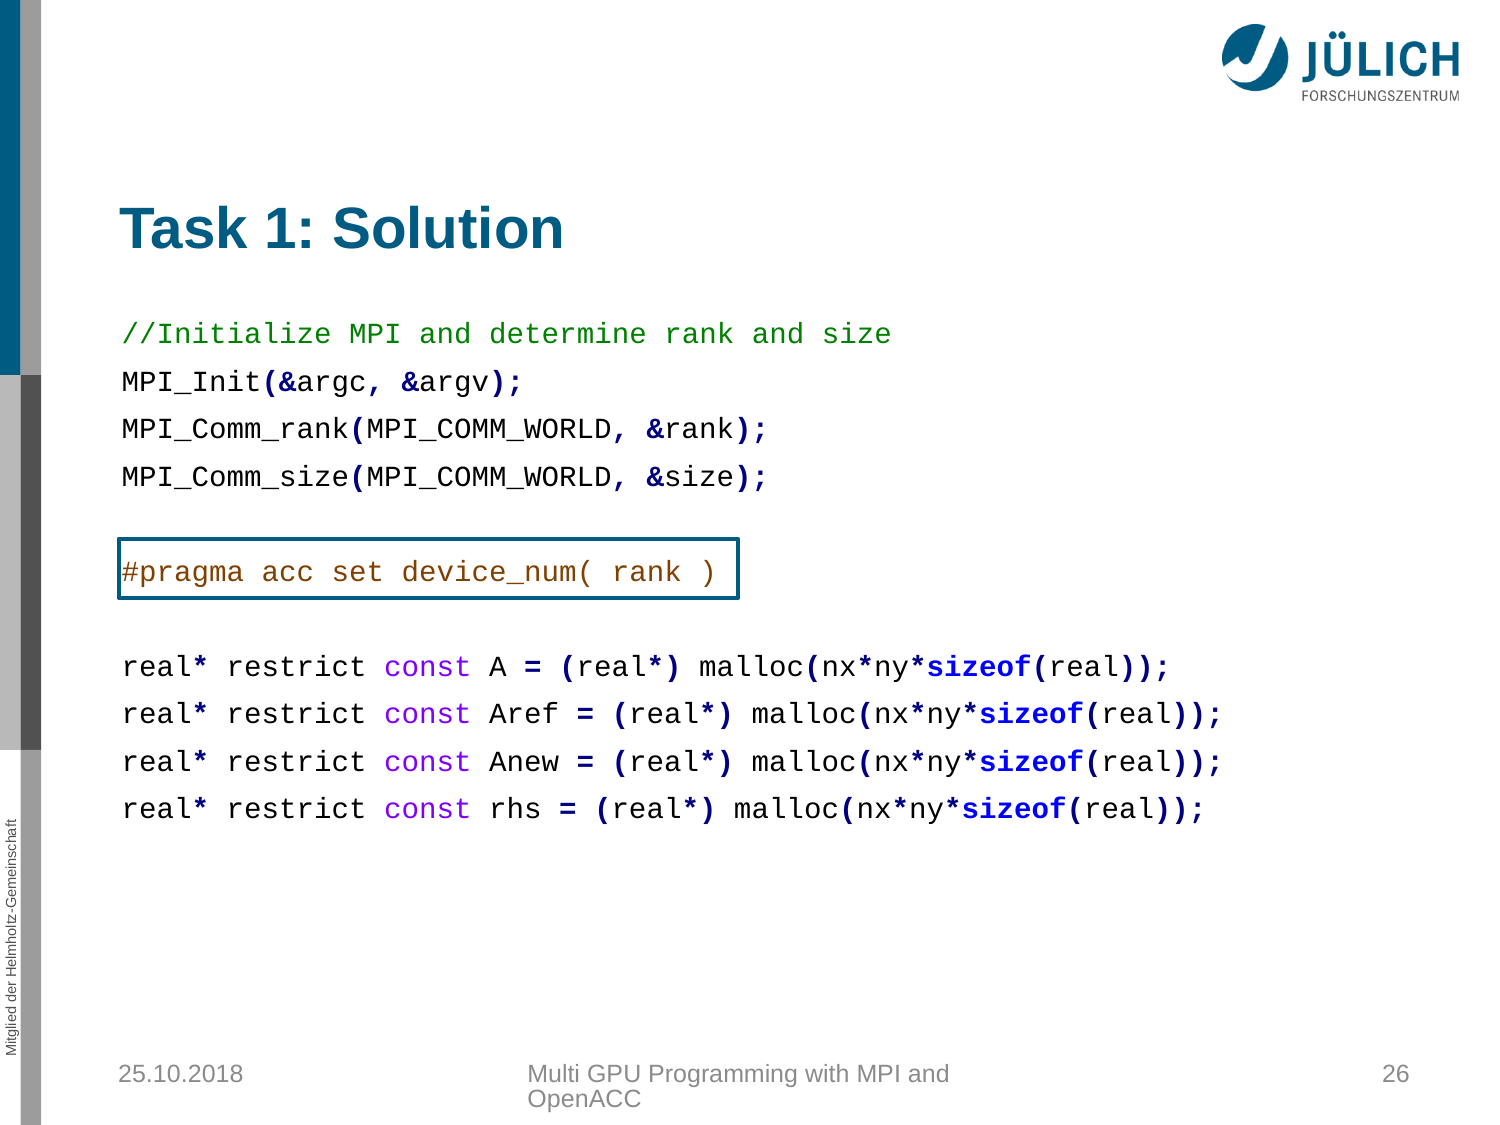

# Task 1: Solution
//Initialize MPI and determine rank and size
MPI_Init(&argc, &argv);
MPI_Comm_rank(MPI_COMM_WORLD, &rank);
MPI_Comm_size(MPI_COMM_WORLD, &size);

#pragma acc set device_num( rank )

real* restrict const A = (real*) malloc(nx*ny*sizeof(real));
real* restrict const Aref = (real*) malloc(nx*ny*sizeof(real));
real* restrict const Anew = (real*) malloc(nx*ny*sizeof(real));
real* restrict const rhs = (real*) malloc(nx*ny*sizeof(real));

25.10.2018
Multi GPU Programming with MPI and OpenACC
26